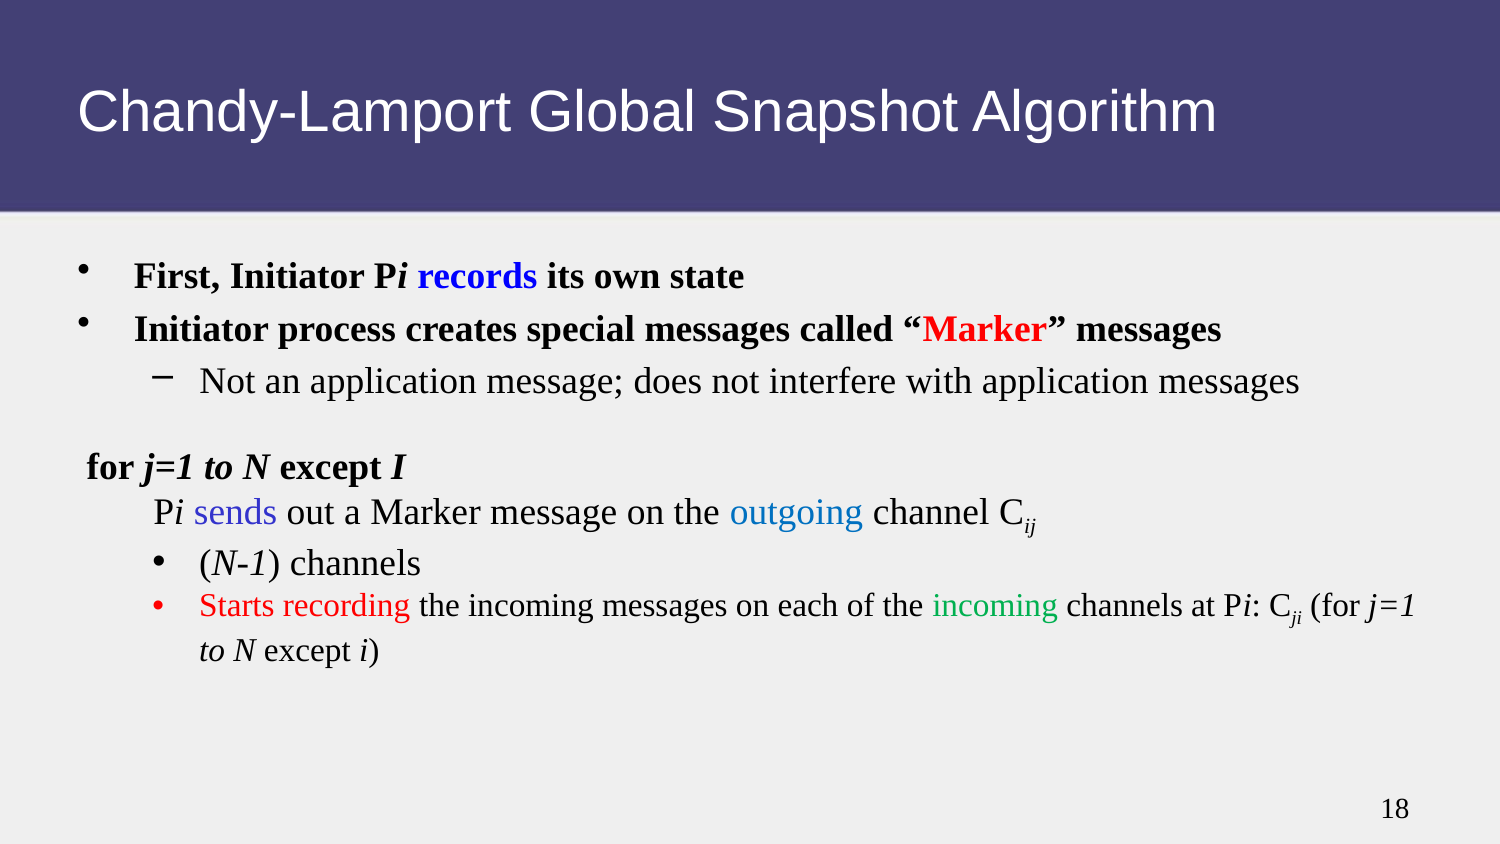

# Chandy-Lamport Global Snapshot Algorithm
First, Initiator Pi records its own state
Initiator process creates special messages called “Marker” messages
Not an application message; does not interfere with application messages

 for j=1 to N except I
        Pi sends out a Marker message on the outgoing channel Cij
(N-1) channels
Starts recording the incoming messages on each of the incoming channels at Pi: Cji (for j=1 to N except i)

18